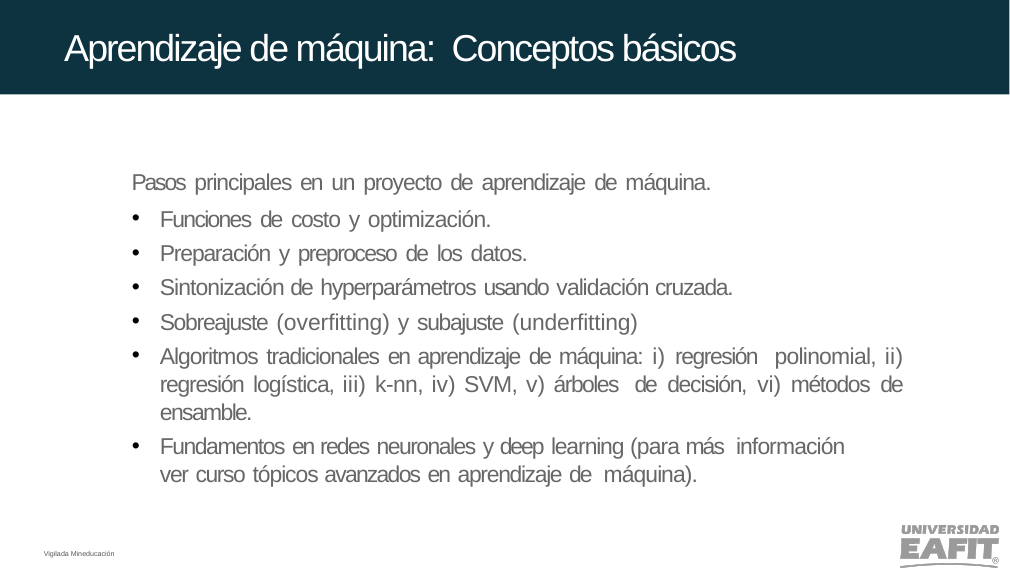

Aprendizaje de máquina:  Conceptos básicos
Pasos principales en un proyecto de aprendizaje de máquina.
Funciones de costo y optimización.
Preparación y preproceso de los datos.
Sintonización de hyperparámetros usando validación cruzada.
Sobreajuste (overfitting) y subajuste (underfitting)
Algoritmos tradicionales en aprendizaje de máquina: i) regresión  polinomial, ii) regresión logística, iii) k-nn, iv) SVM, v) árboles  de decisión, vi) métodos de ensamble.
Fundamentos en redes neuronales y deep learning (para más  información ver curso tópicos avanzados en aprendizaje de  máquina).